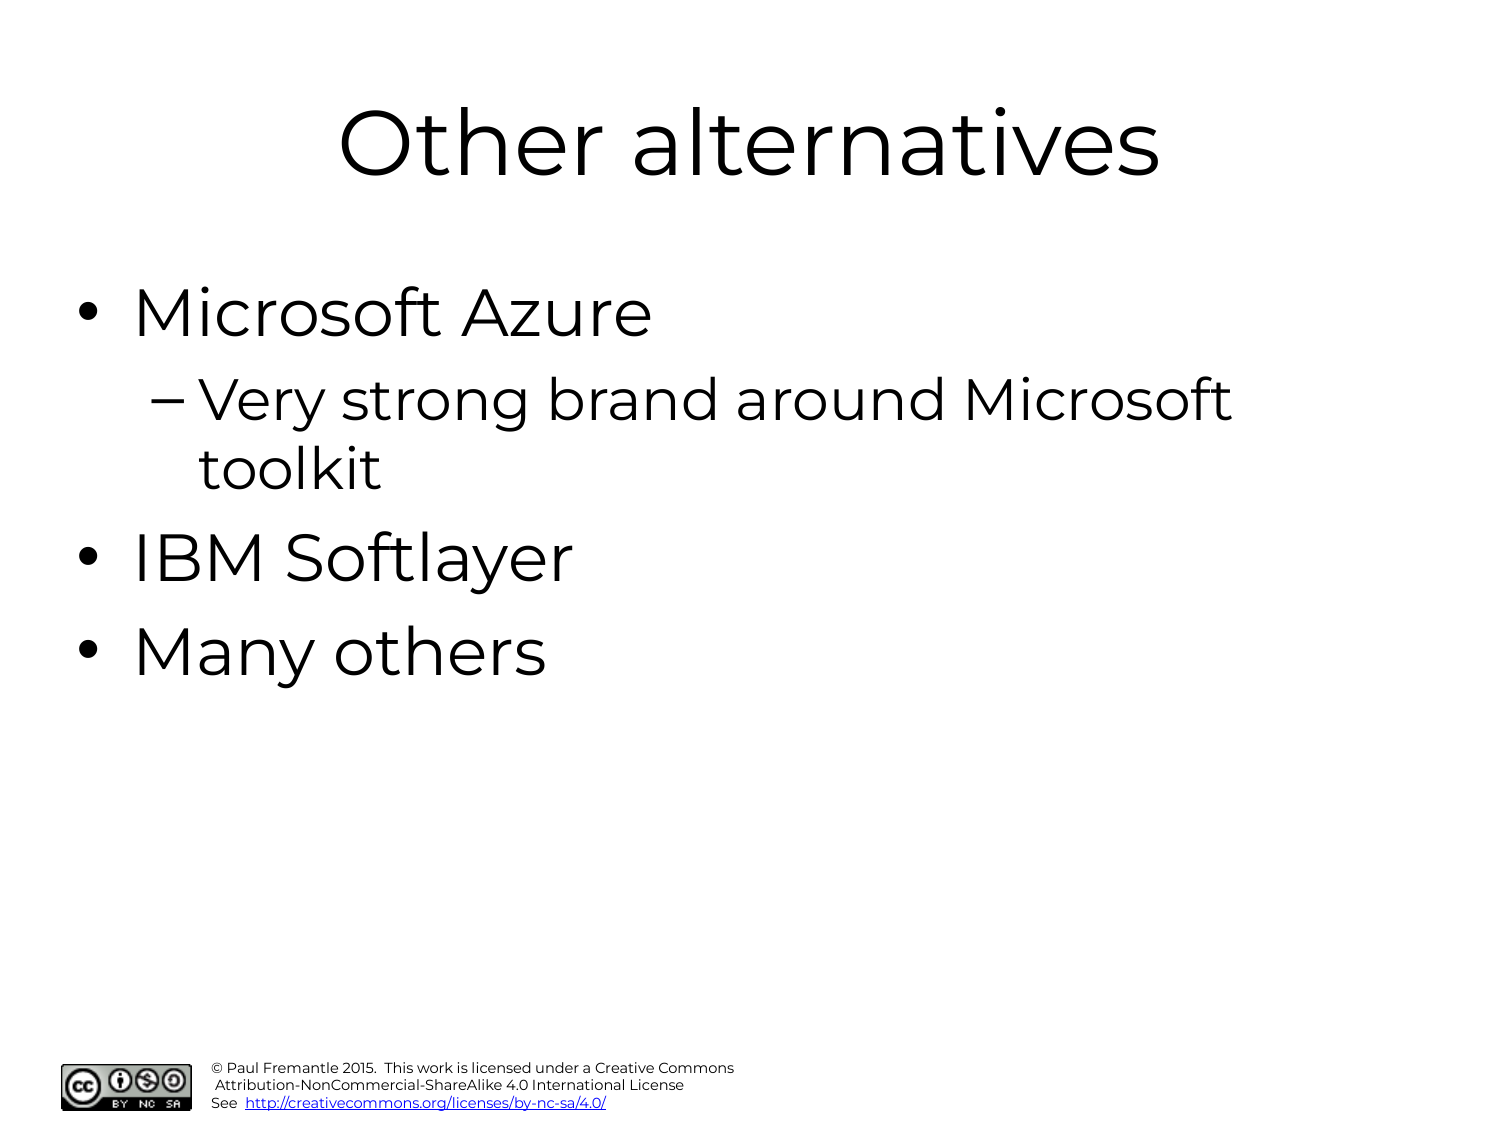

# Other alternatives
Microsoft Azure
Very strong brand around Microsoft toolkit
IBM Softlayer
Many others